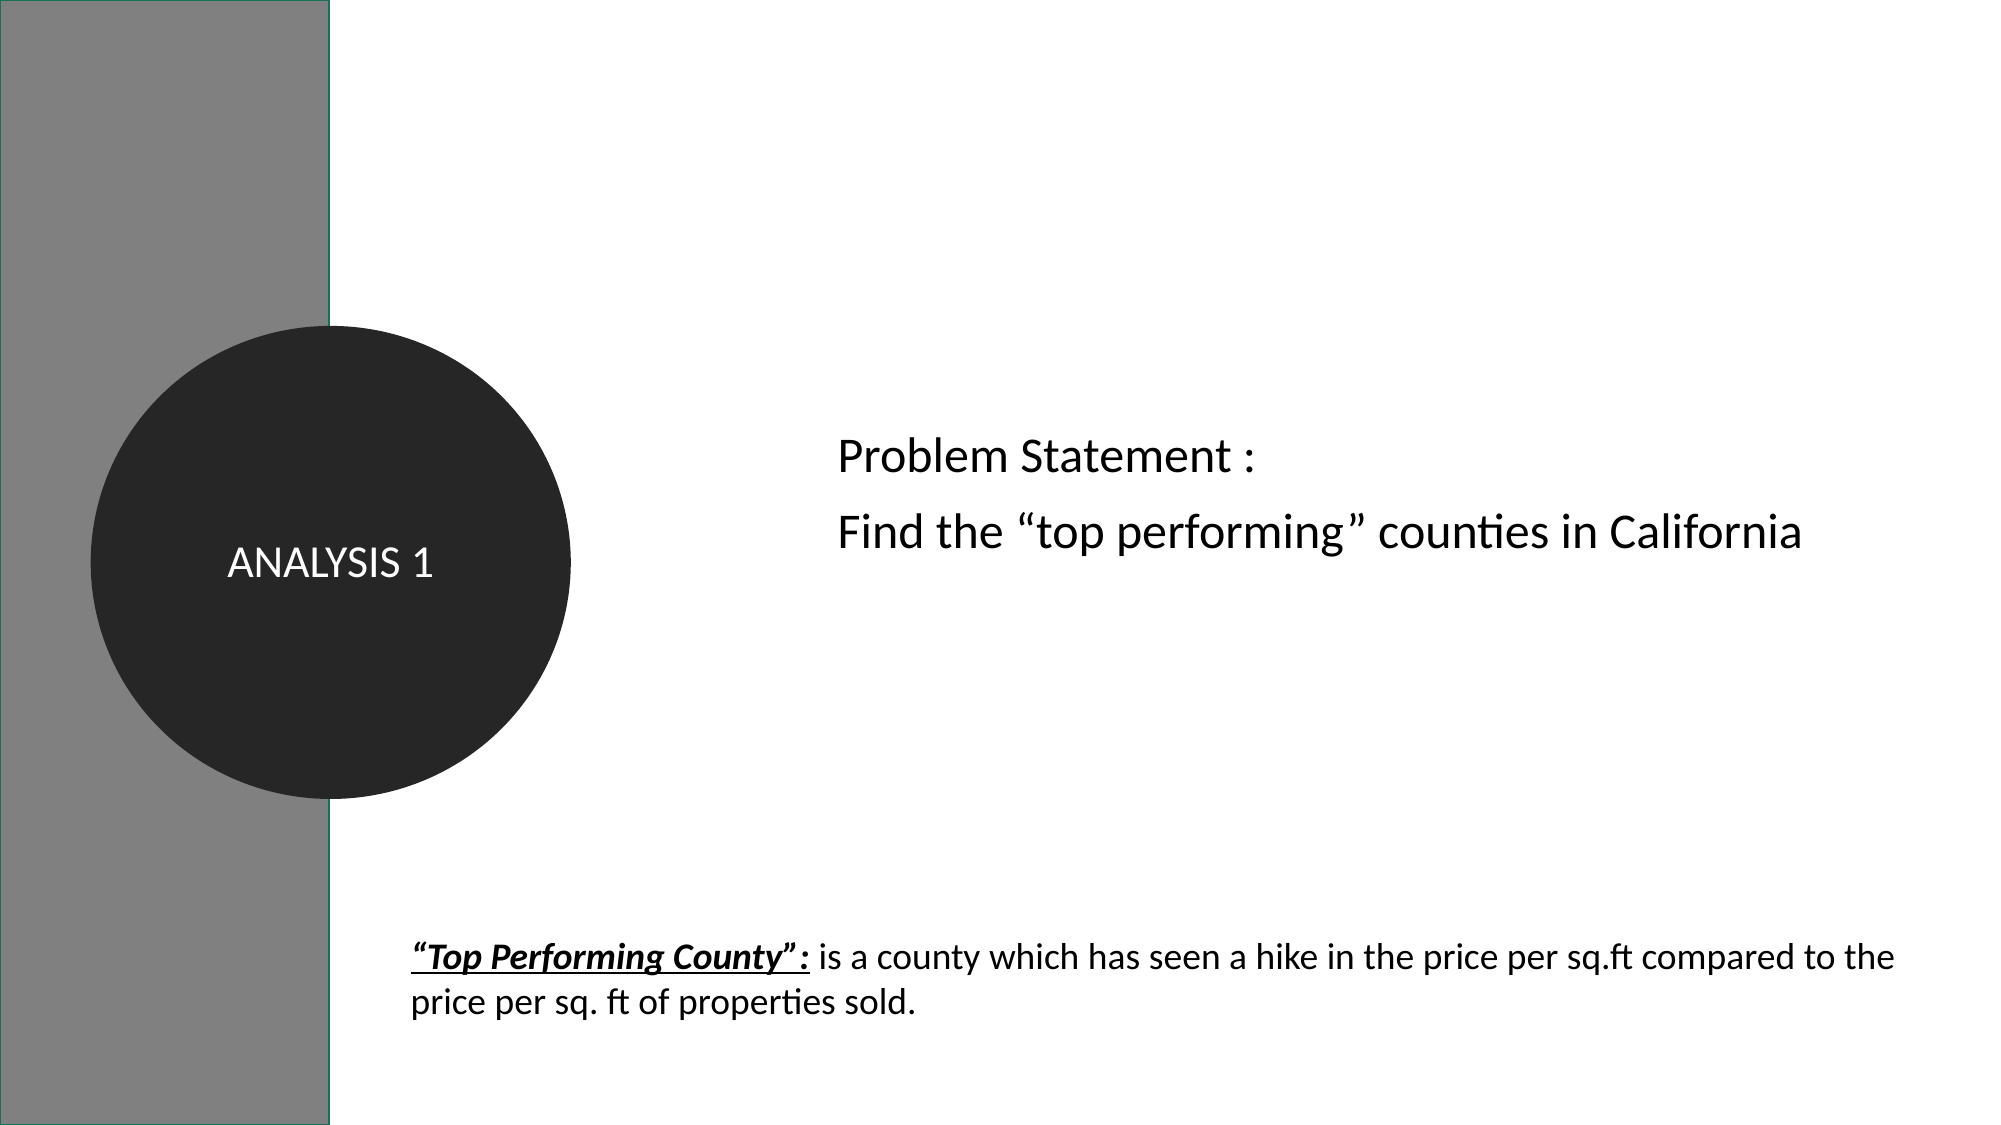

Analysis 1
Problem Statement :
Find the “top performing” counties in California
“Top Performing County”: is a county which has seen a hike in the price per sq.ft compared to the price per sq. ft of properties sold.